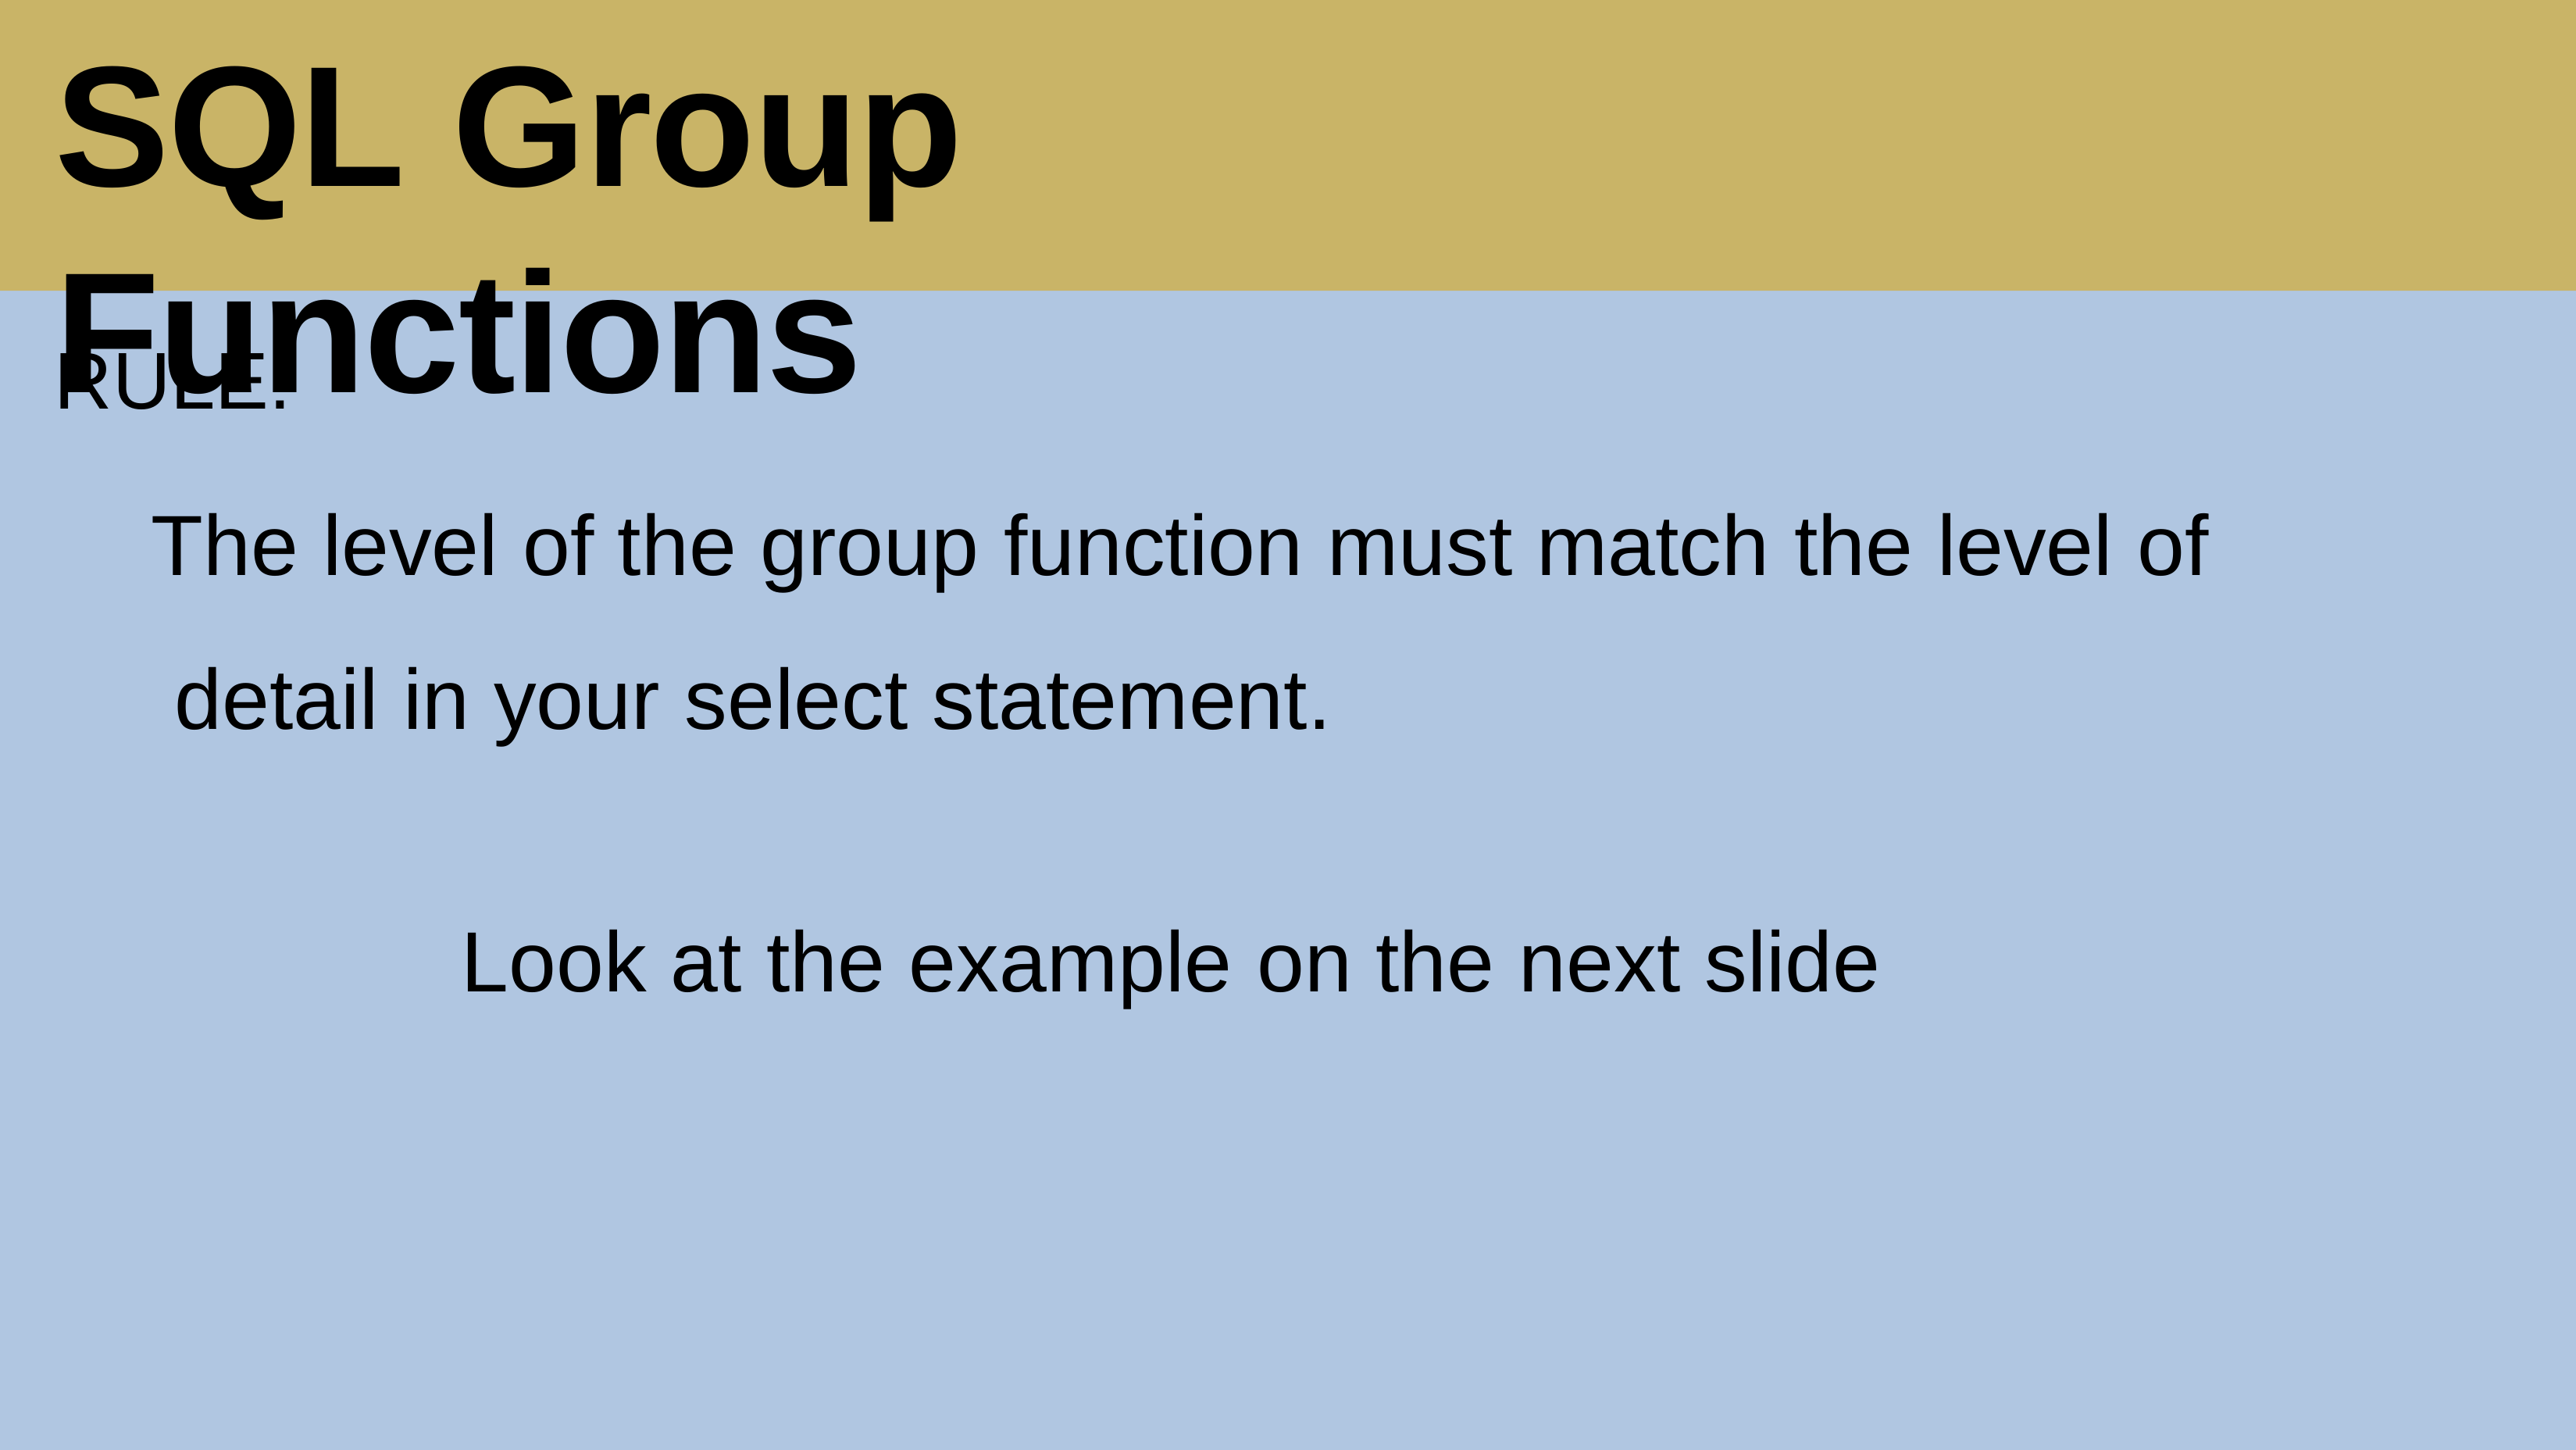

# SQL Group Functions
RULE:
The level of the group function must match the level of  detail in your select statement.

Look at the example on the next slide